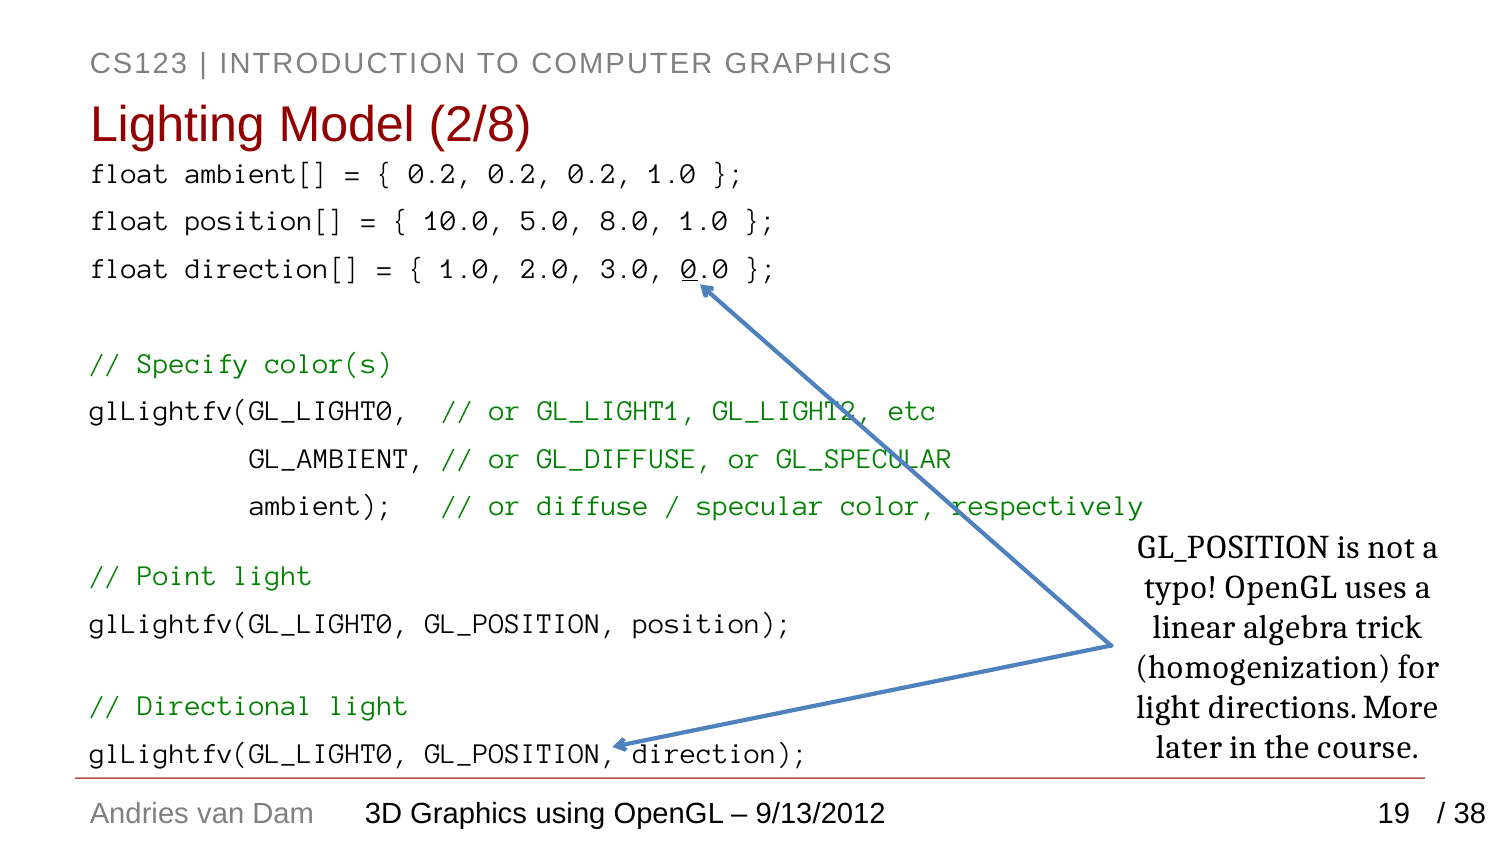

# Lighting Model (2/8)
float ambient[] = { 0.2, 0.2, 0.2, 1.0 };
float position[] = { 10.0, 5.0, 8.0, 1.0 };
float direction[] = { 1.0, 2.0, 3.0, 0.0 };

// Specify color(s)
glLightfv(GL_LIGHT0,  // or GL_LIGHT1, GL_LIGHT2, etc
          GL_AMBIENT, // or GL_DIFFUSE, or GL_SPECULAR
          ambient);   // or diffuse / specular color, respectively
// Point light
glLightfv(GL_LIGHT0, GL_POSITION, position);
// Directional light
glLightfv(GL_LIGHT0, GL_POSITION, direction);
GL_POSITION is not a typo! OpenGL uses a linear algebra trick (homogenization) for light directions. More later in the course.
19
3D Graphics using OpenGL – 9/13/2012                                                                   / 38